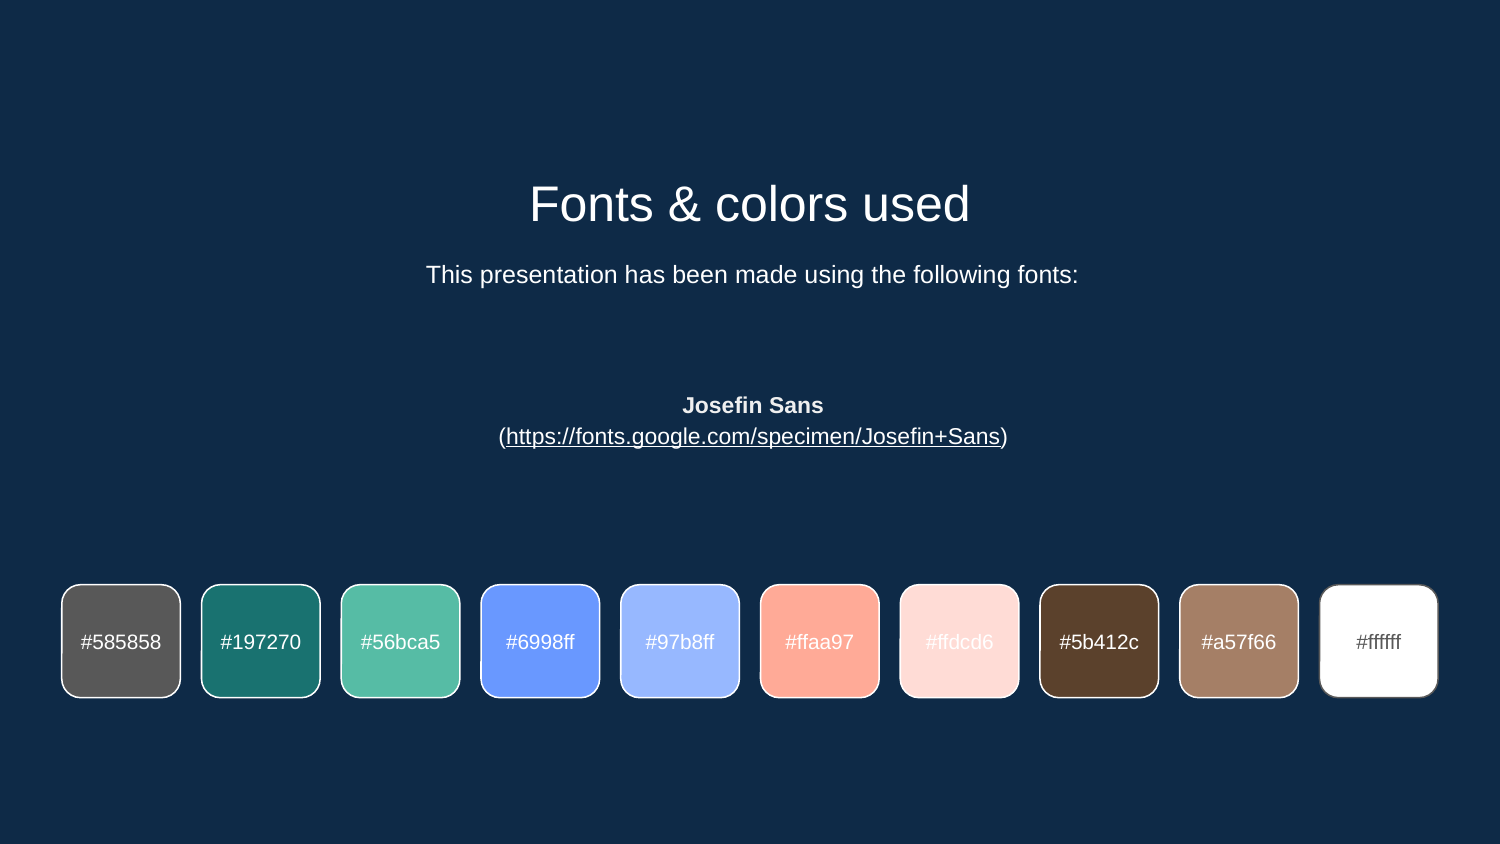

Fonts & colors used
This presentation has been made using the following fonts:

Josefin Sans
(https://fonts.google.com/specimen/Josefin+Sans)

#585858

#197270

#56bca5

#6998ff

#97b8ff

#ffaa97

#ffdcd6

#5b412c

#a57f66

#ffffff